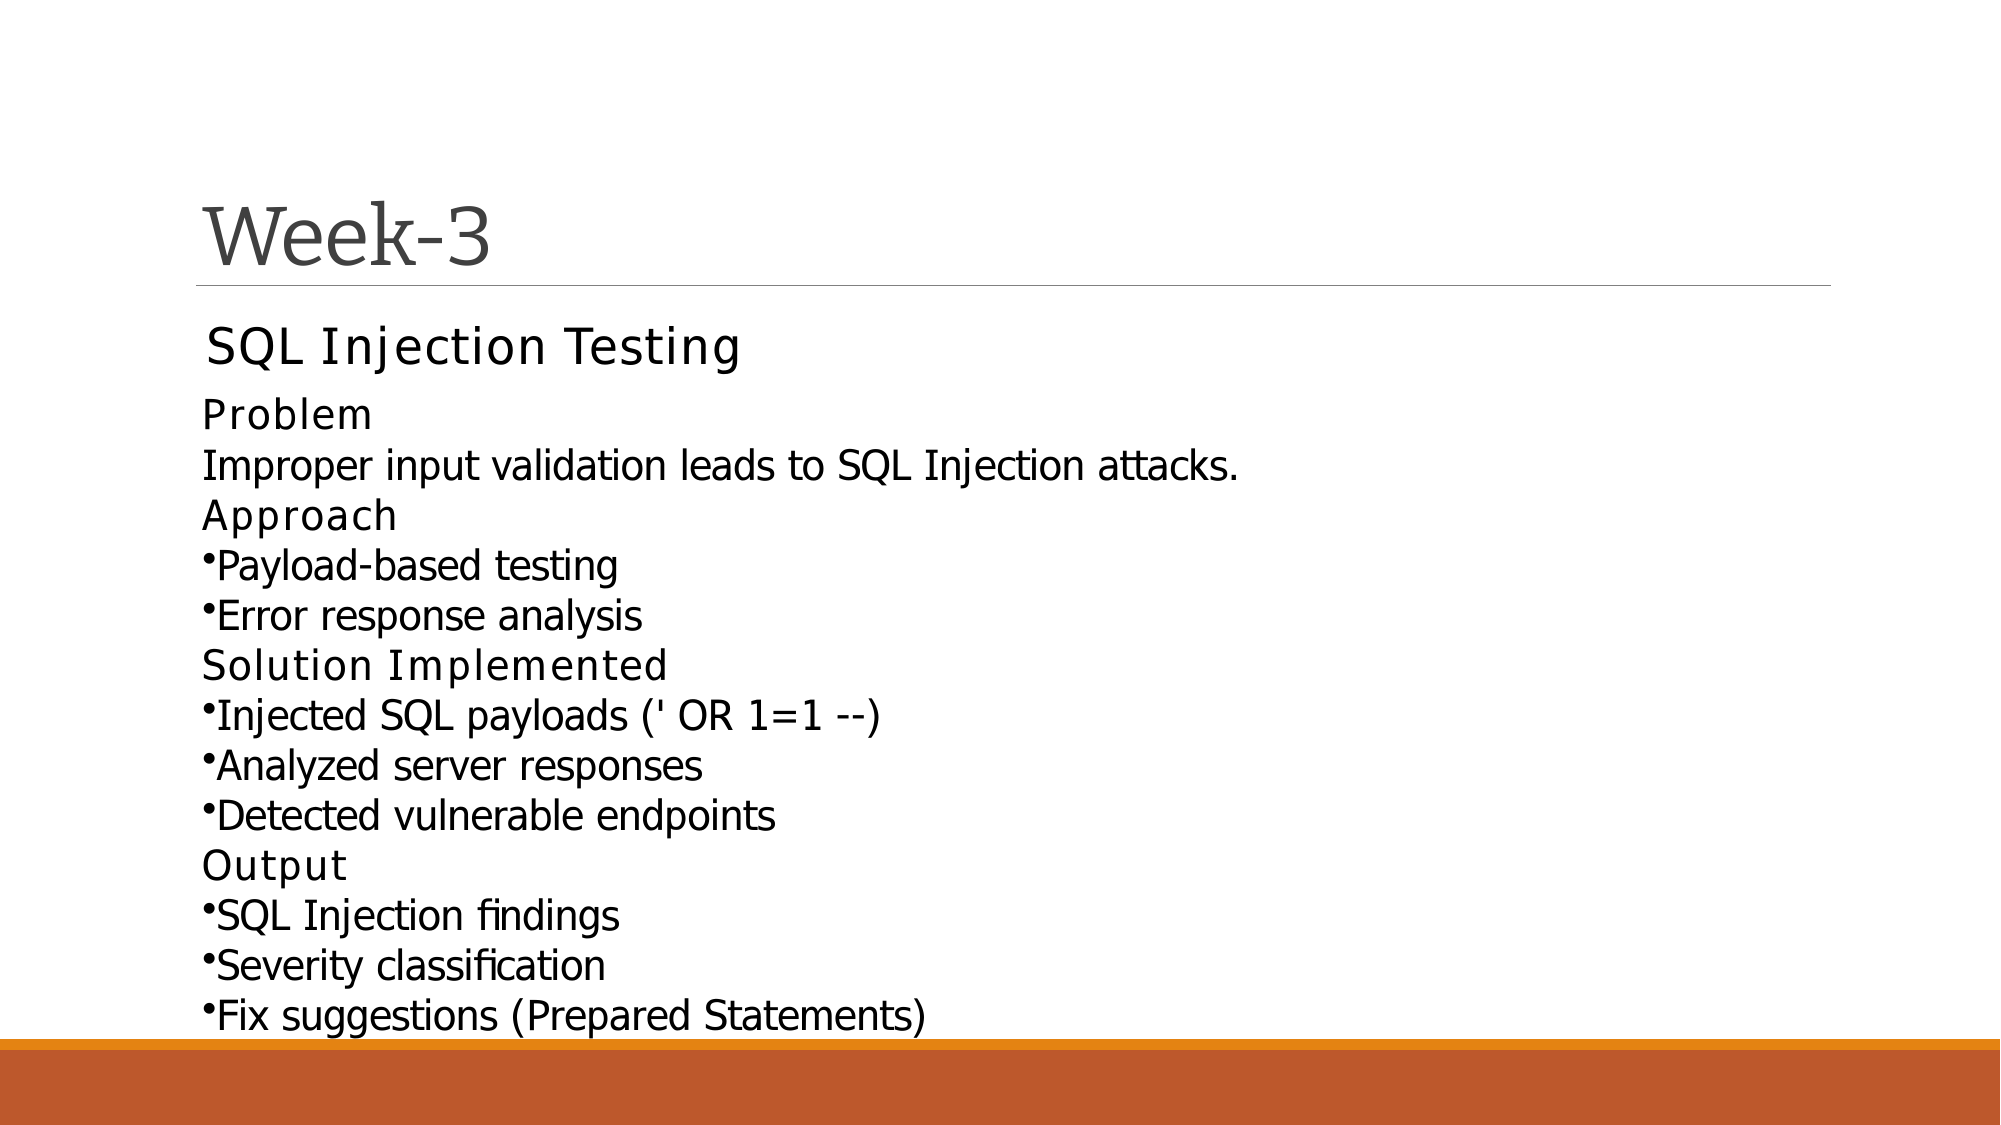

# Week-3
Problem
Improper input validation leads to SQL Injection attacks.
Approach
Payload-based testing
Error response analysis
Solution Implemented
Injected SQL payloads (' OR 1=1 --)
Analyzed server responses
Detected vulnerable endpoints
Output
SQL Injection findings
Severity classification
Fix suggestions (Prepared Statements)

SQL Injection Testing